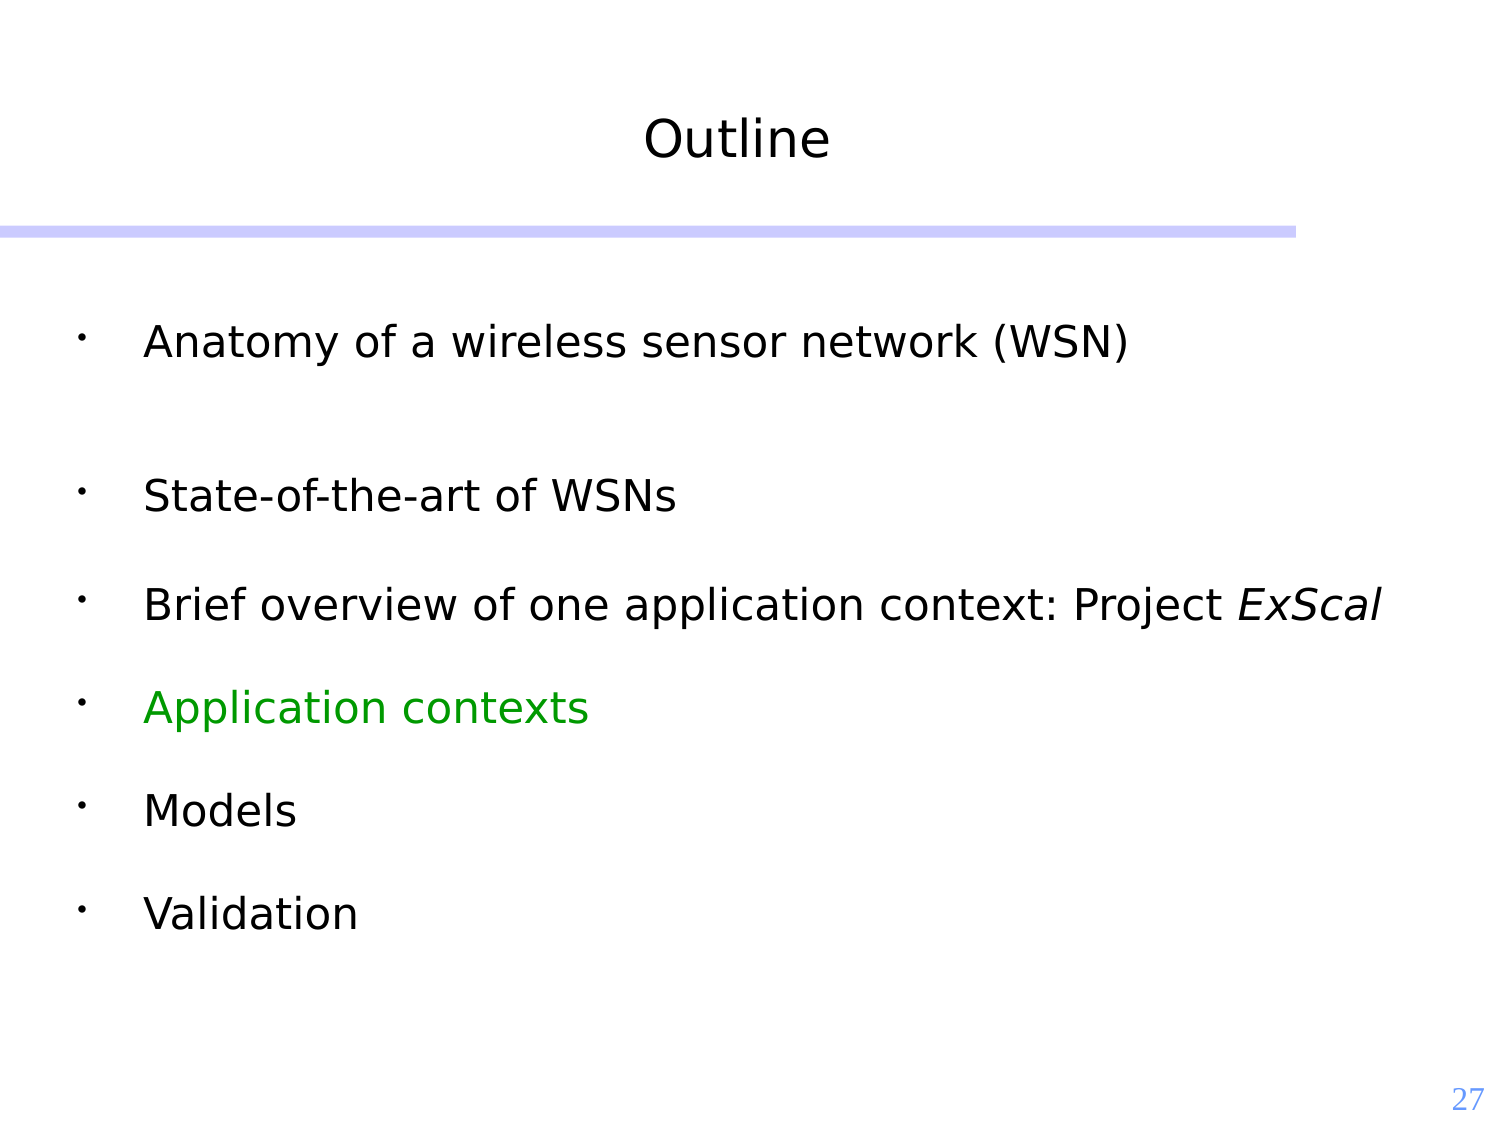

# Outline
Anatomy of a wireless sensor network (WSN)

State-of-the-art of WSNs
Brief overview of one application context: Project ExScal
Application contexts
Models
Validation